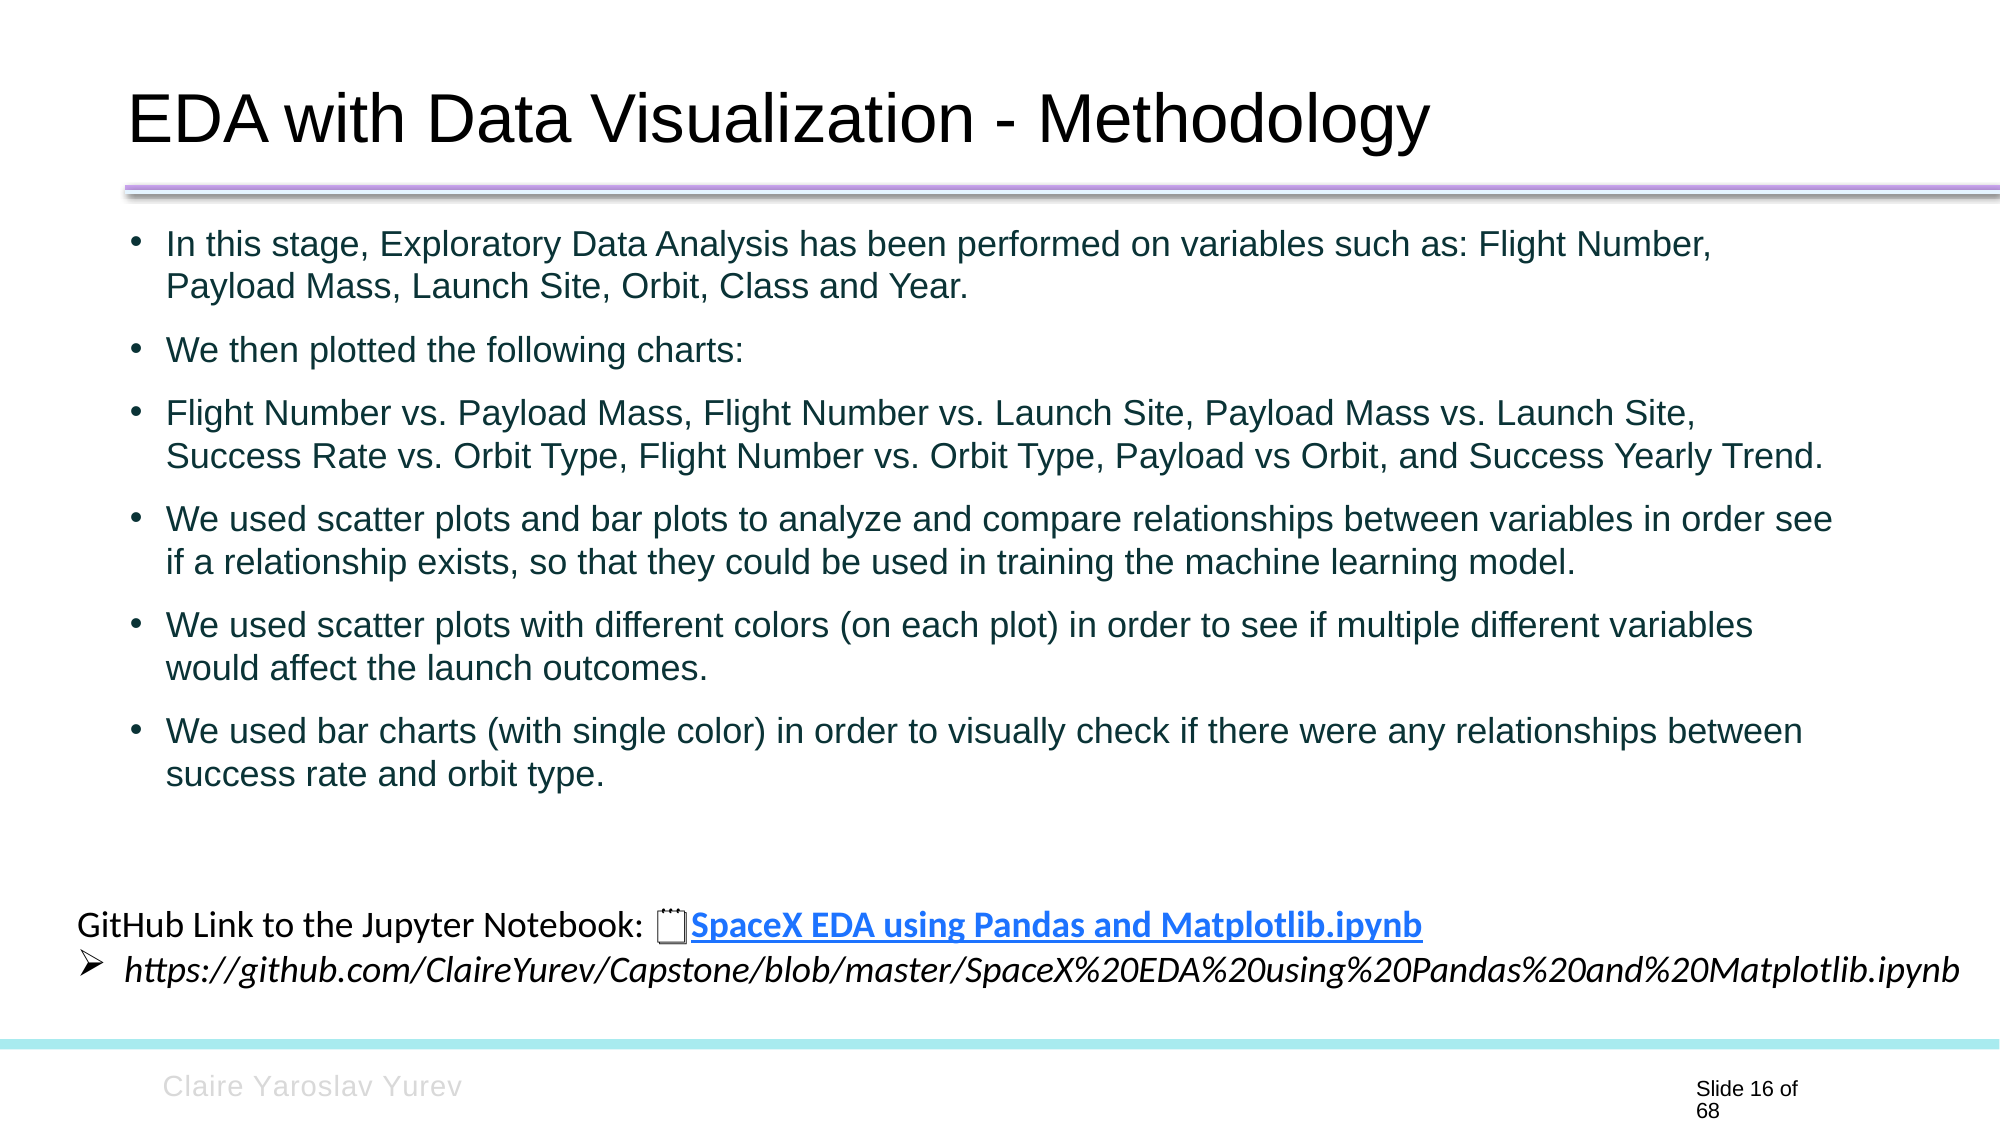

EDA with Data Visualization - Methodology
In this stage, Exploratory Data Analysis has been performed on variables such as: Flight Number, Payload Mass, Launch Site, Orbit, Class and Year.
We then plotted the following charts:
Flight Number vs. Payload Mass, Flight Number vs. Launch Site, Payload Mass vs. Launch Site,      Success Rate vs. Orbit Type, Flight Number vs. Orbit Type, Payload vs Orbit, and Success Yearly Trend.
We used scatter plots and bar plots to analyze and compare relationships between variables in order see if a relationship exists, so that they could be used in training the machine learning model.
We used scatter plots with different colors (on each plot) in order to see if multiple different variables would affect the launch outcomes.
We used bar charts (with single color) in order to visually check if there were any relationships between success rate and orbit type.

GitHub Link to the Jupyter Notebook: 🗒SpaceX EDA using Pandas and Matplotlib.ipynb
https://github.com/ClaireYurev/Capstone/blob/master/SpaceX%20EDA%20using%20Pandas%20and%20Matplotlib.ipynb
C l a i r e   Y a r o s l a v   Y u r e v
Slide 2 of 68
16
Slide 16 of 68